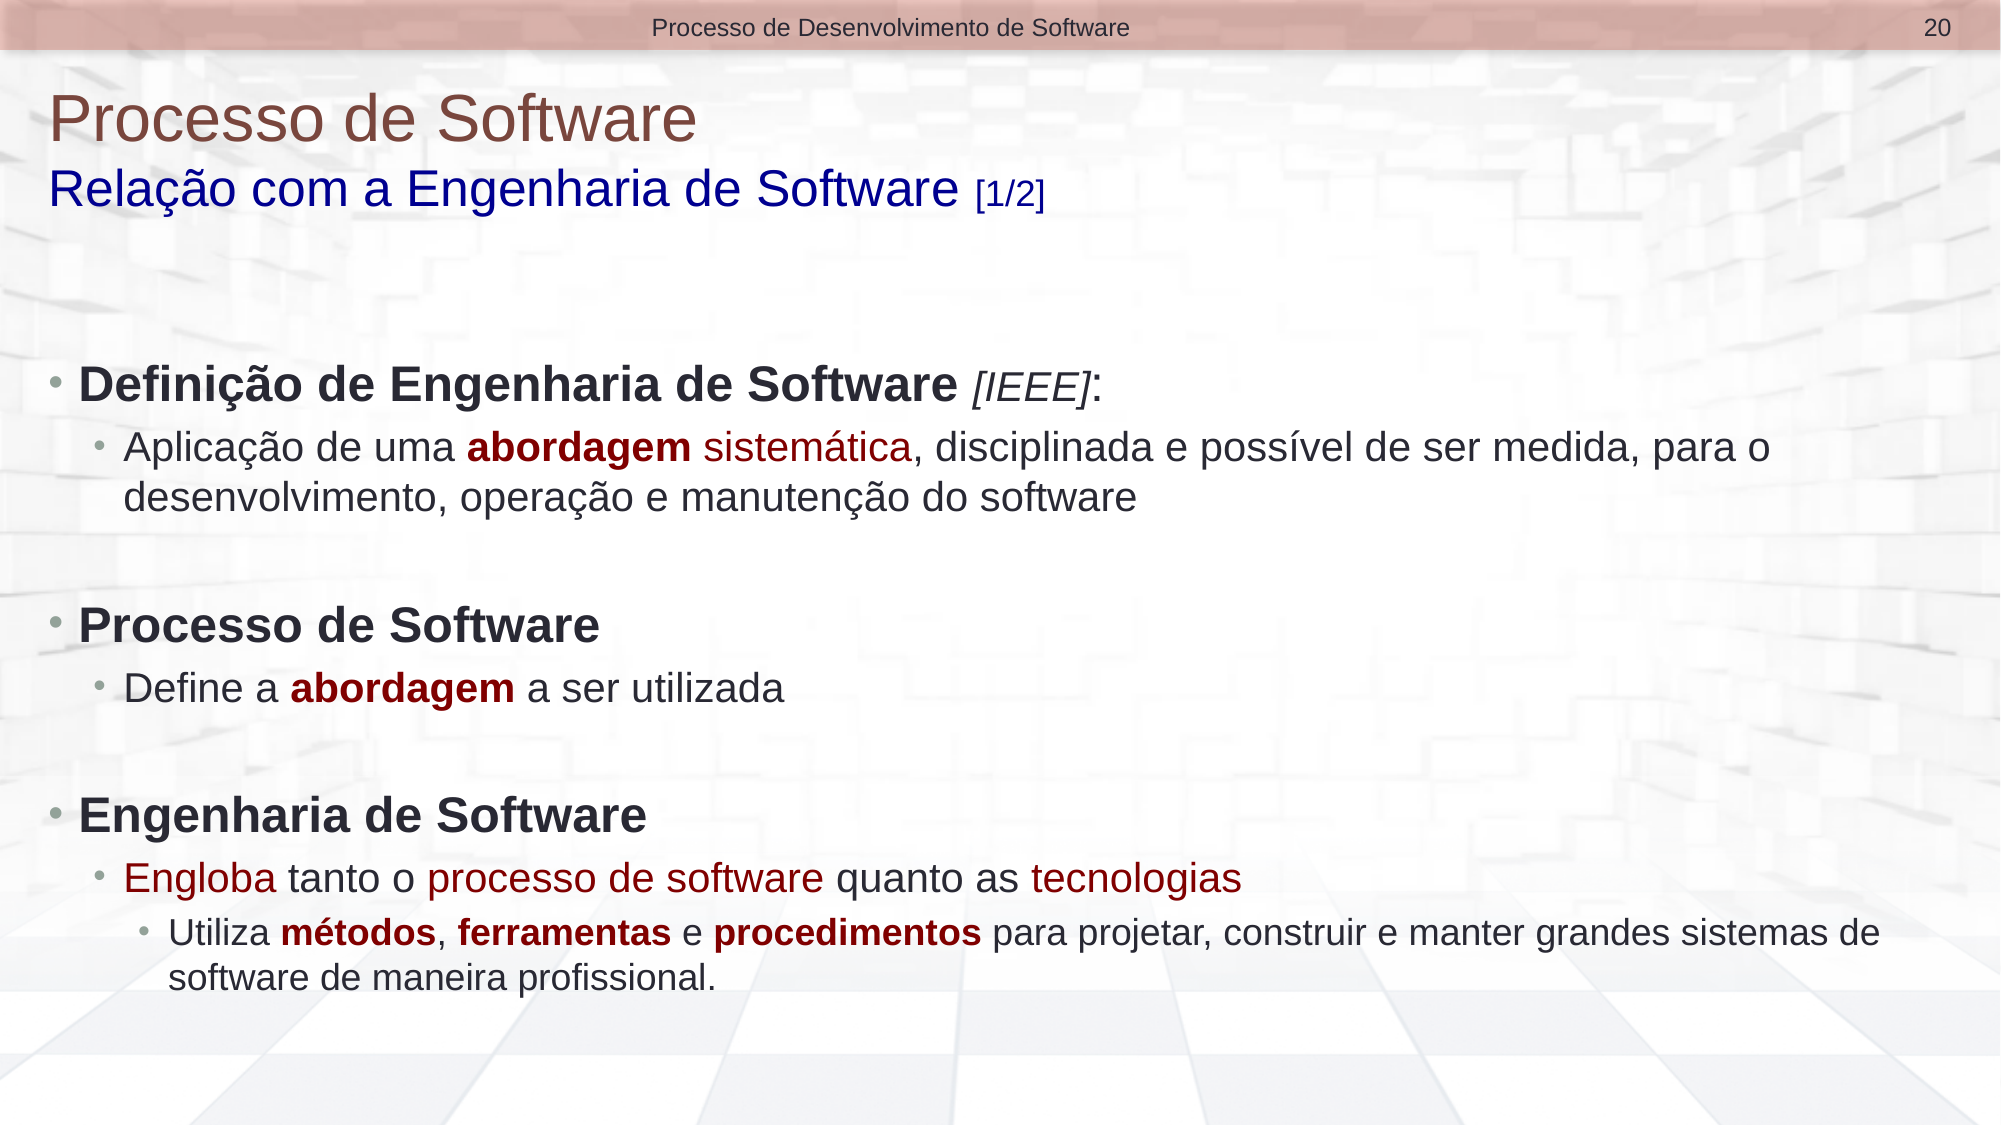

20
Processo de Desenvolvimento de Software
# Processo de Software Relação com a Engenharia de Software [1/2]
Definição de Engenharia de Software [IEEE]:
Aplicação de uma abordagem sistemática, disciplinada e possível de ser medida, para o desenvolvimento, operação e manutenção do software

Processo de Software
Define a abordagem a ser utilizada

Engenharia de Software
Engloba tanto o processo de software quanto as tecnologias
Utiliza métodos, ferramentas e procedimentos para projetar, construir e manter grandes sistemas de software de maneira profissional.